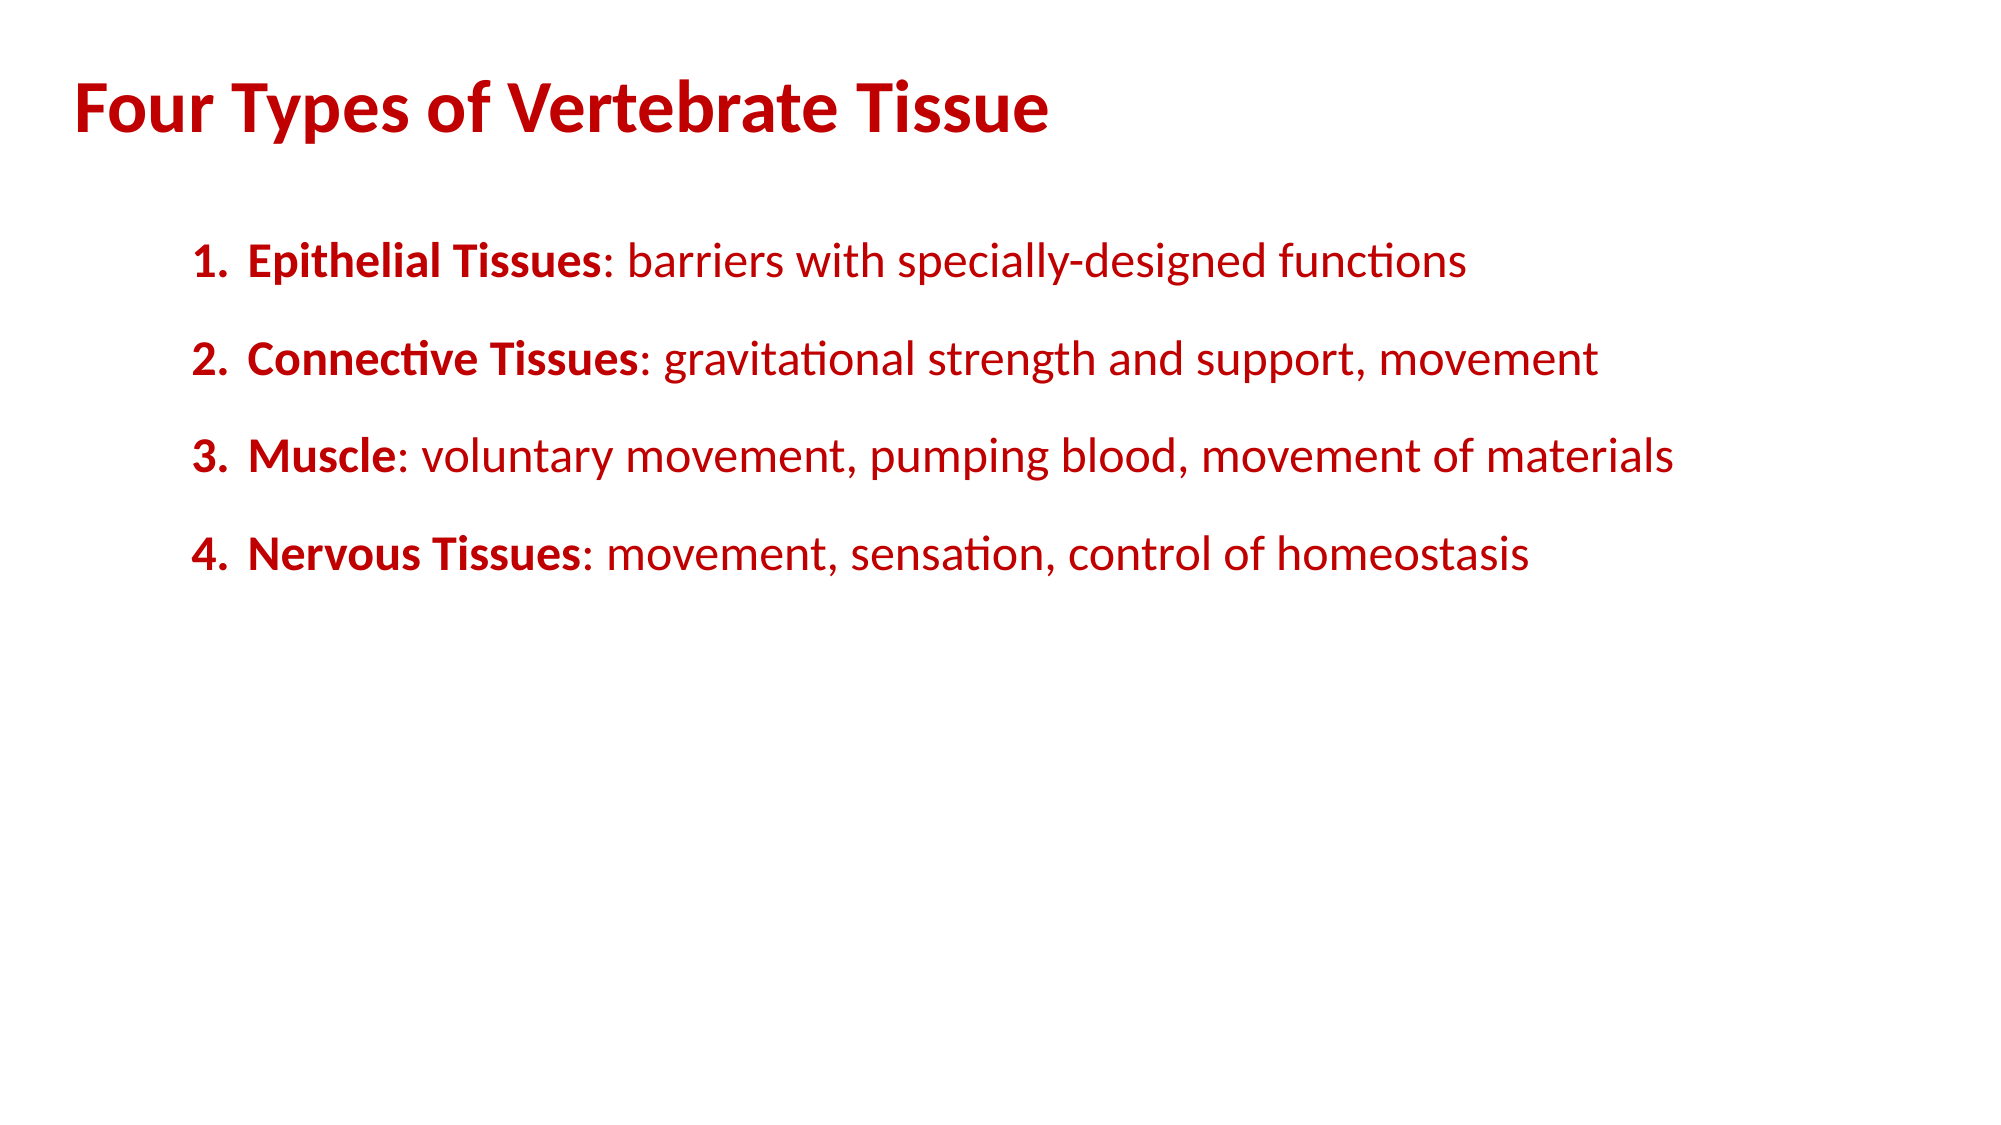

# Four Types of Vertebrate Tissue
Epithelial Tissues: barriers with specially-designed functions
Connective Tissues: gravitational strength and support, movement
Muscle: voluntary movement, pumping blood, movement of materials
Nervous Tissues: movement, sensation, control of homeostasis